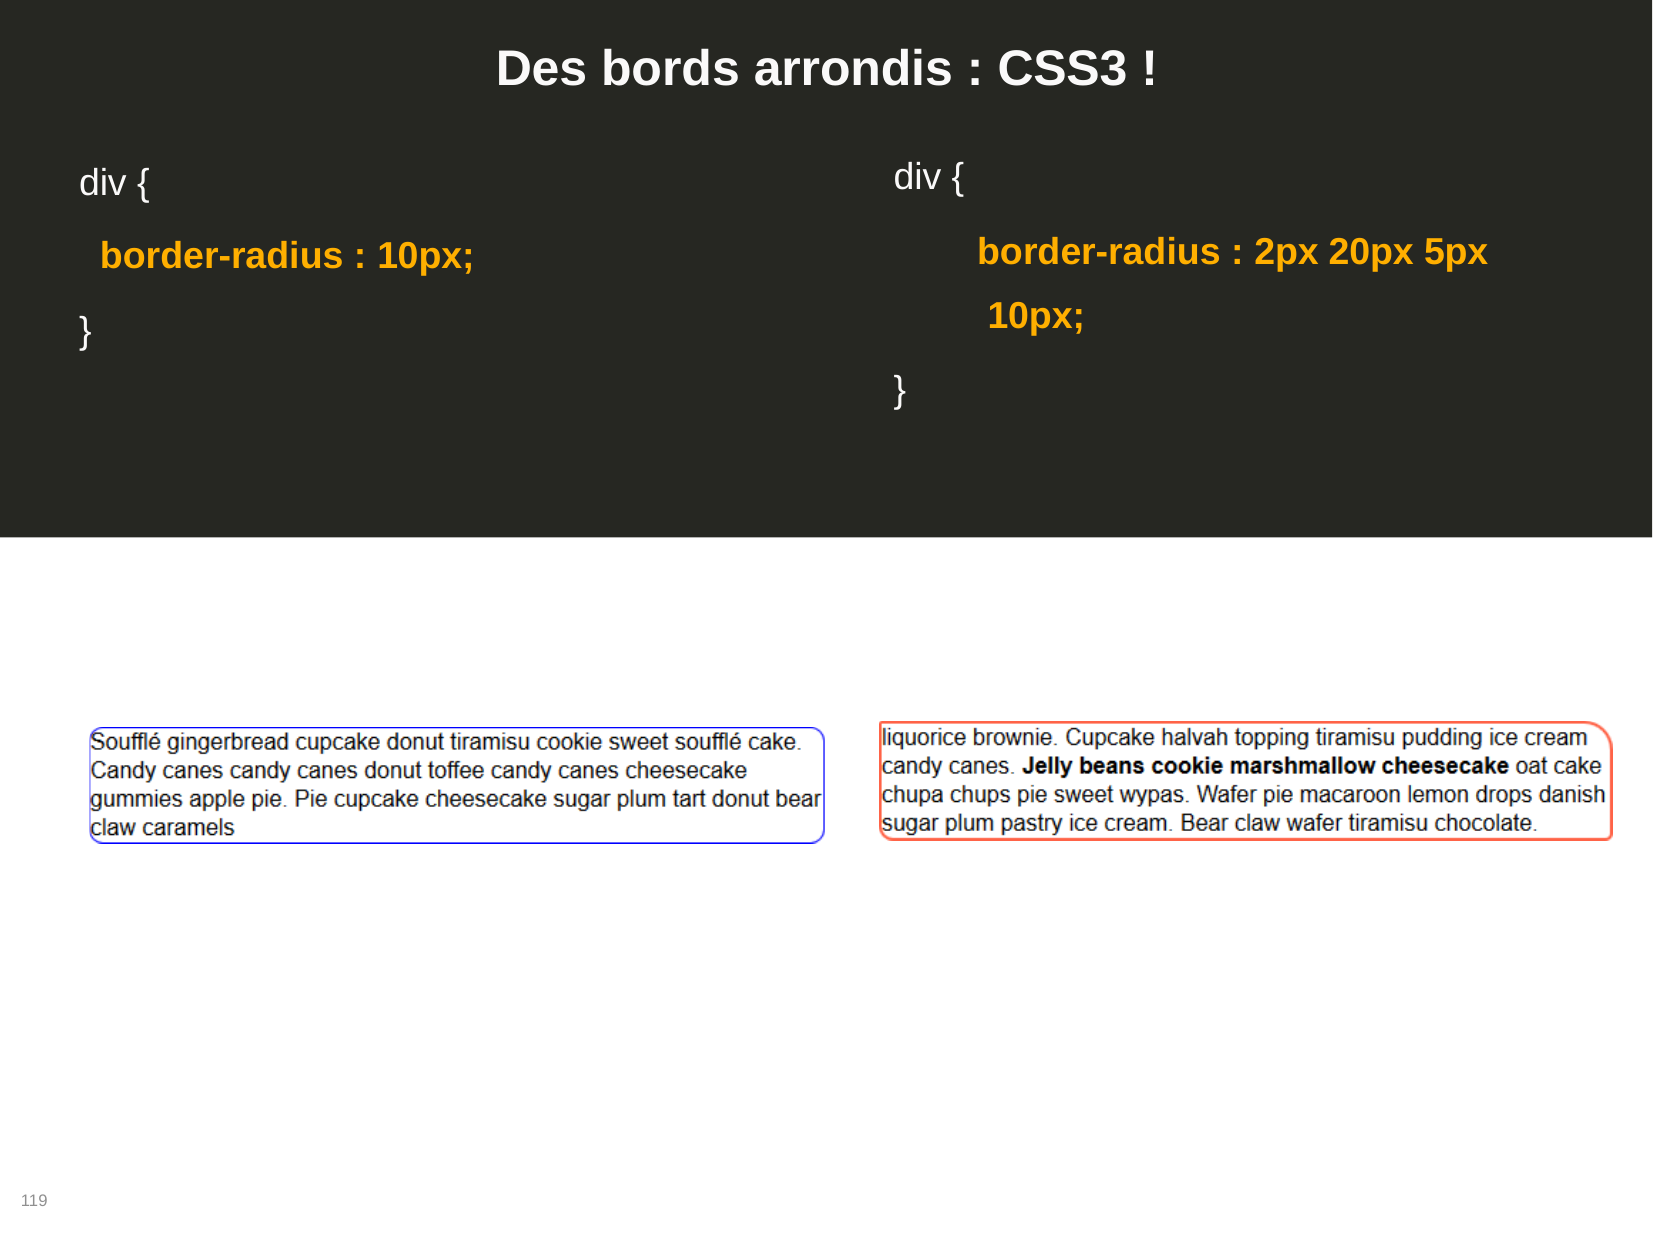

# Des bords arrondis : CSS3 !
div {
div {
border-radius : 10px;
}
border-radius : 2px 20px 5px  10px;
}

119